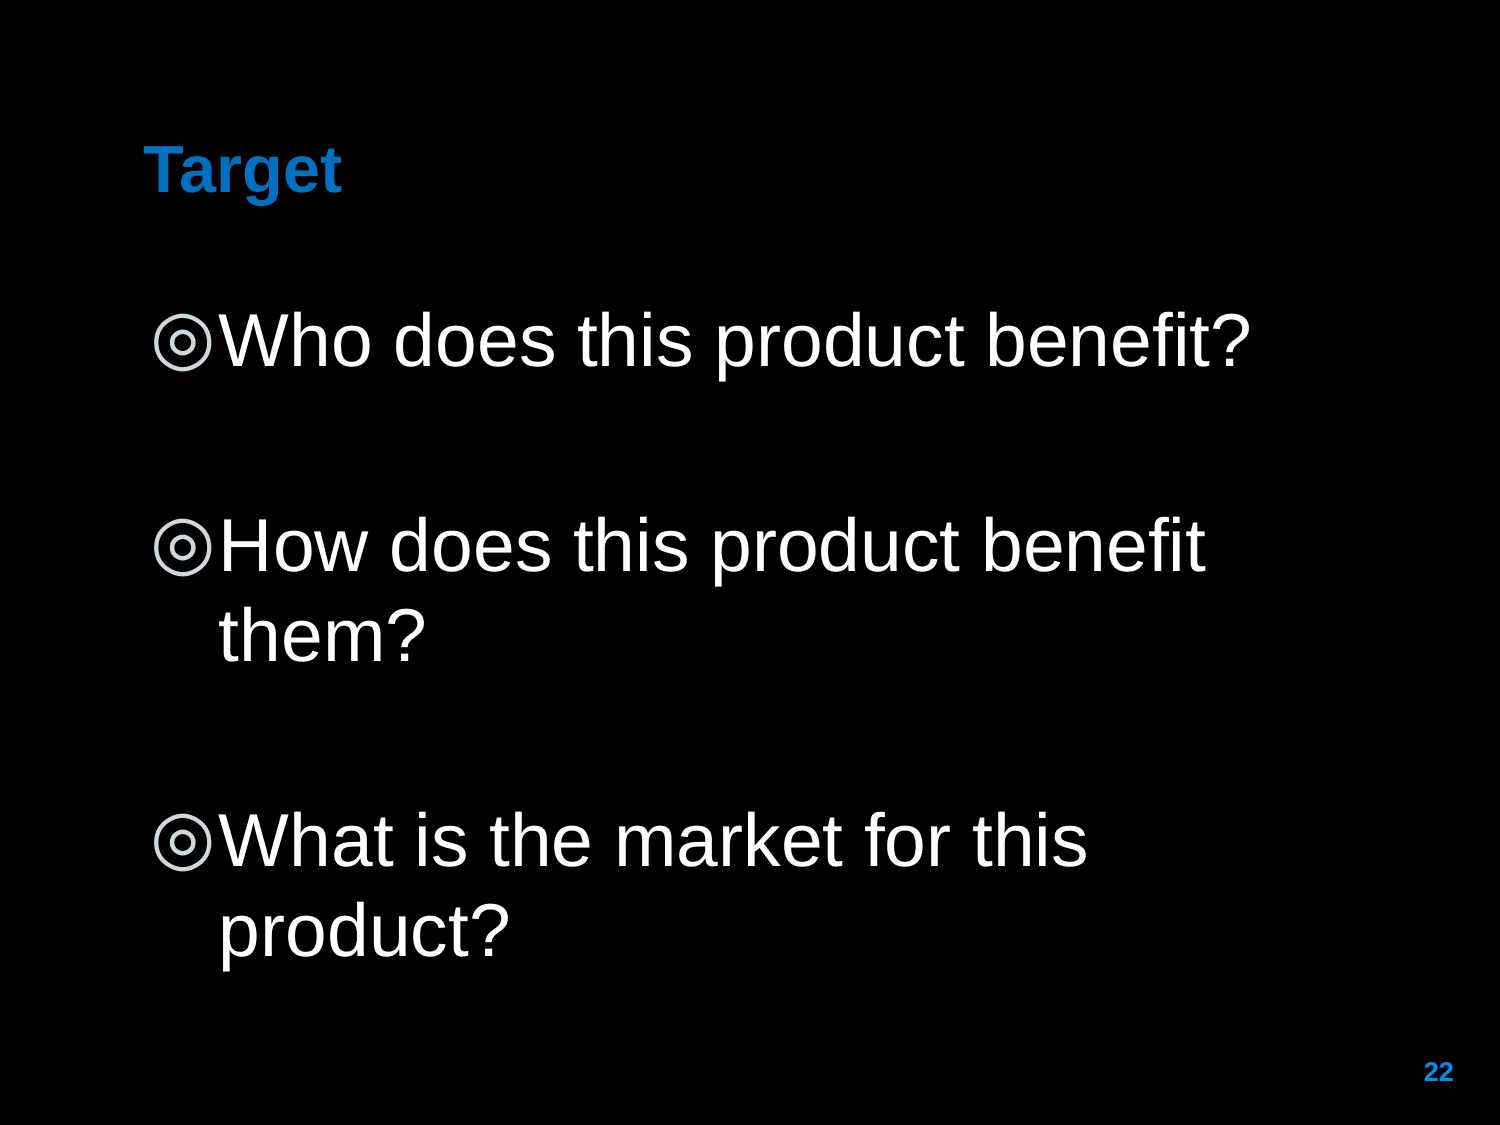

# Target
Who does this product benefit?

How does this product benefit them?

What is the market for this product?

22